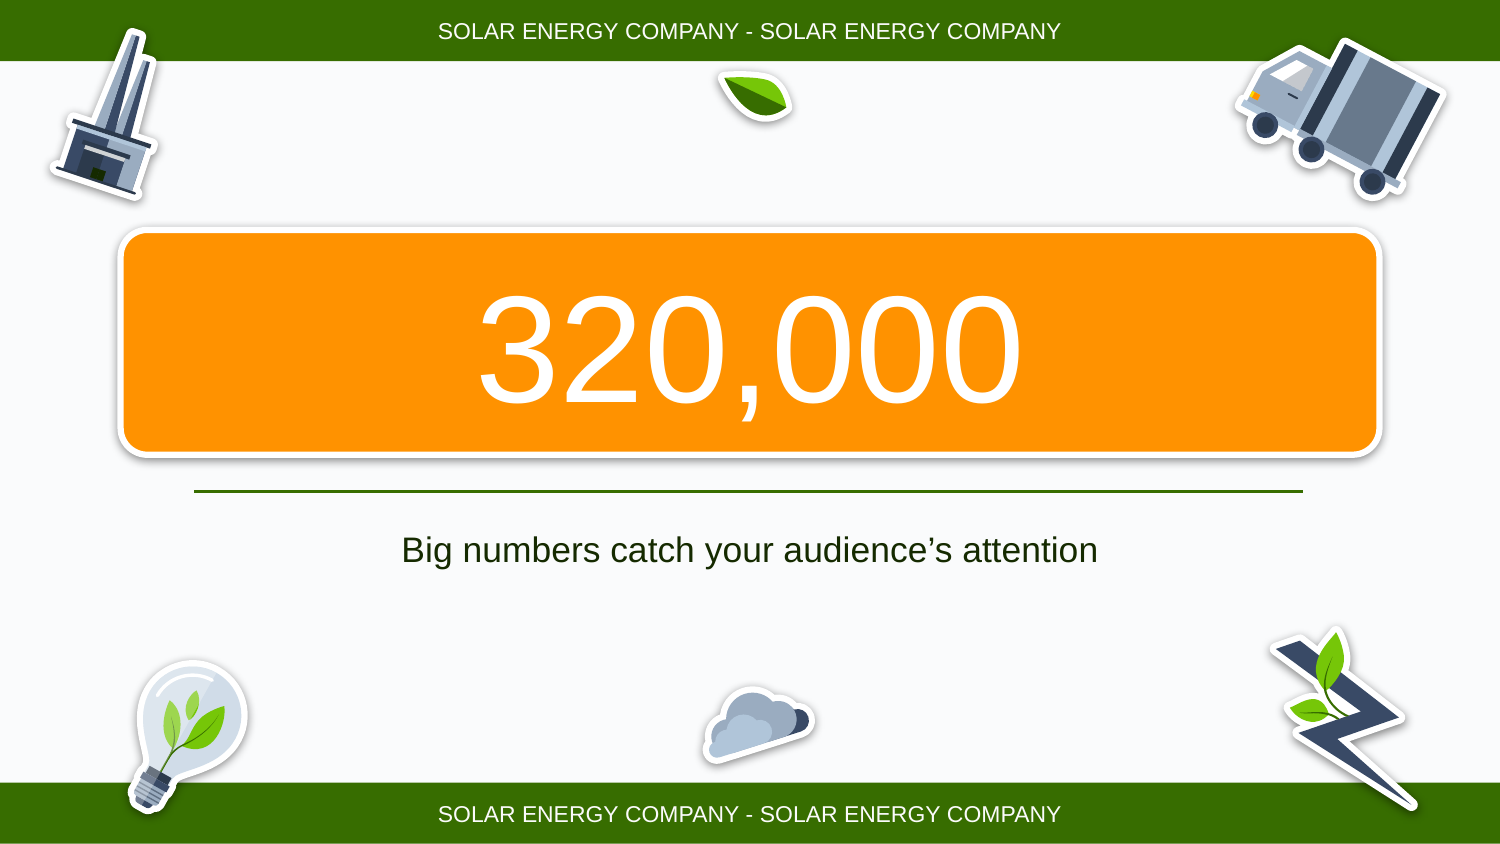

SOLAR ENERGY COMPANY - SOLAR ENERGY COMPANY

# 320,000
Big numbers catch your audience’s attention

SOLAR ENERGY COMPANY - SOLAR ENERGY COMPANY